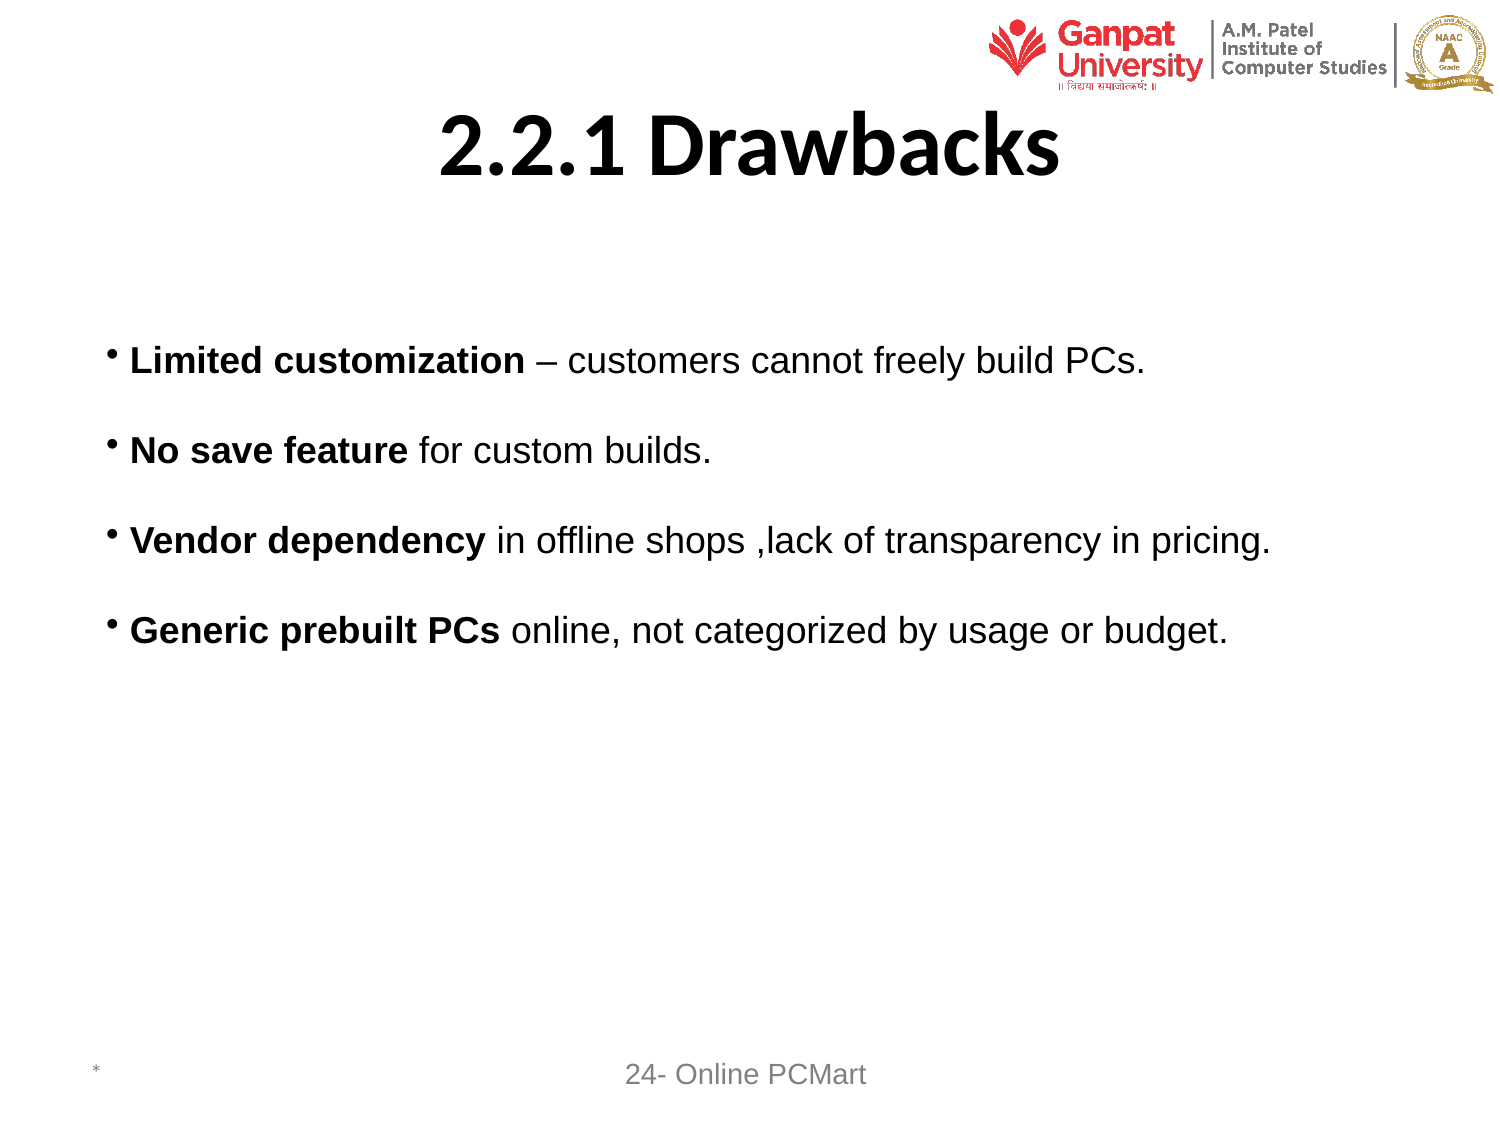

# 2.2.1 Drawbacks
 Limited customization – customers cannot freely build PCs.

 No save feature for custom builds.

 Vendor dependency in offline shops ,lack of transparency in pricing.

 Generic prebuilt PCs online, not categorized by usage or budget.
*
24- Online PCMart